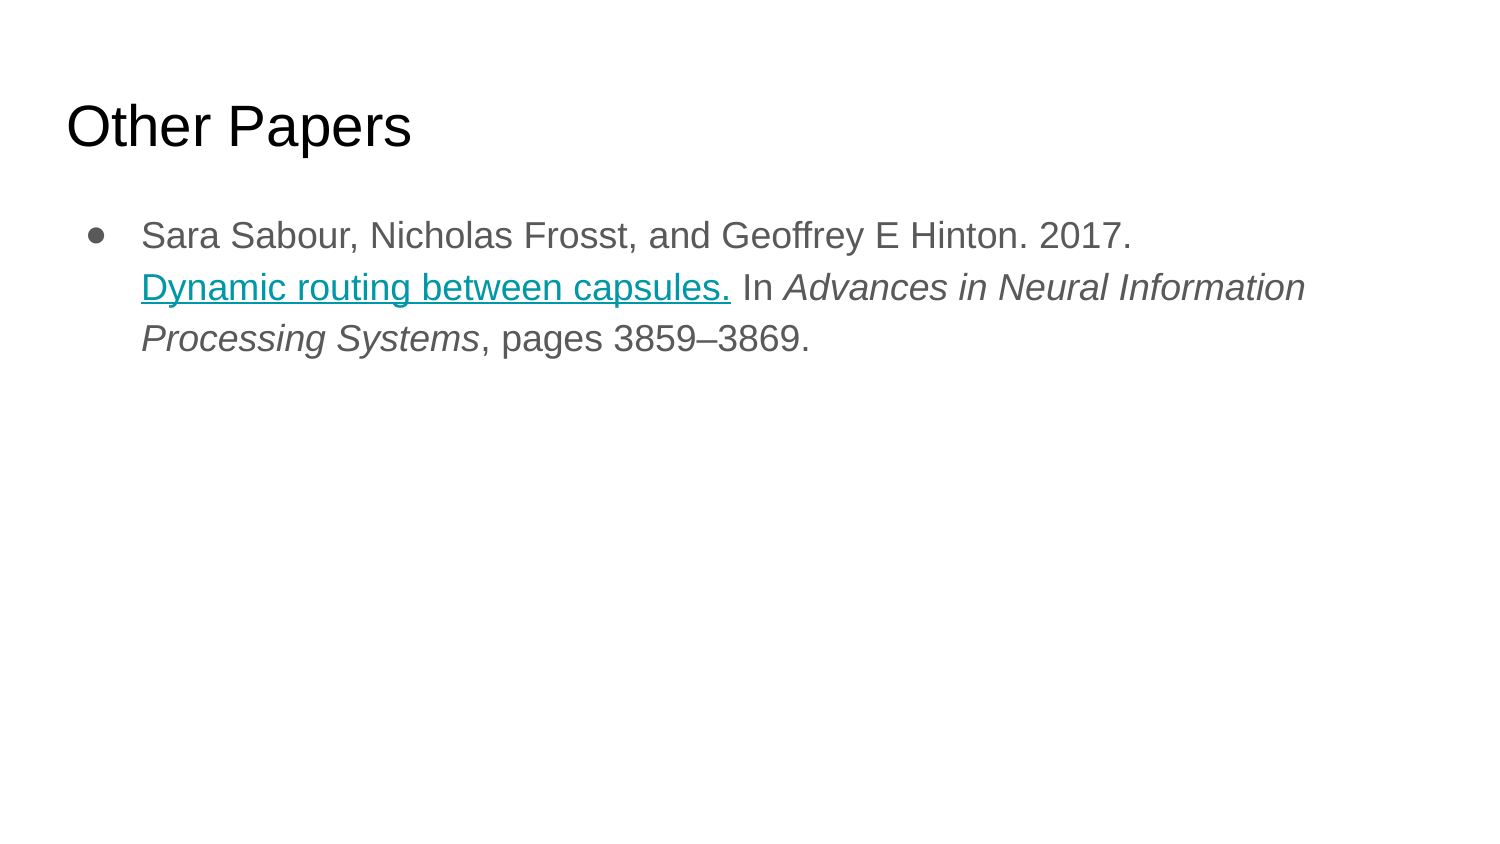

# Other Papers
Sara Sabour, Nicholas Frosst, and Geoffrey E Hinton. 2017. Dynamic routing between capsules. In Advances in Neural Information Processing Systems, pages 3859–3869.